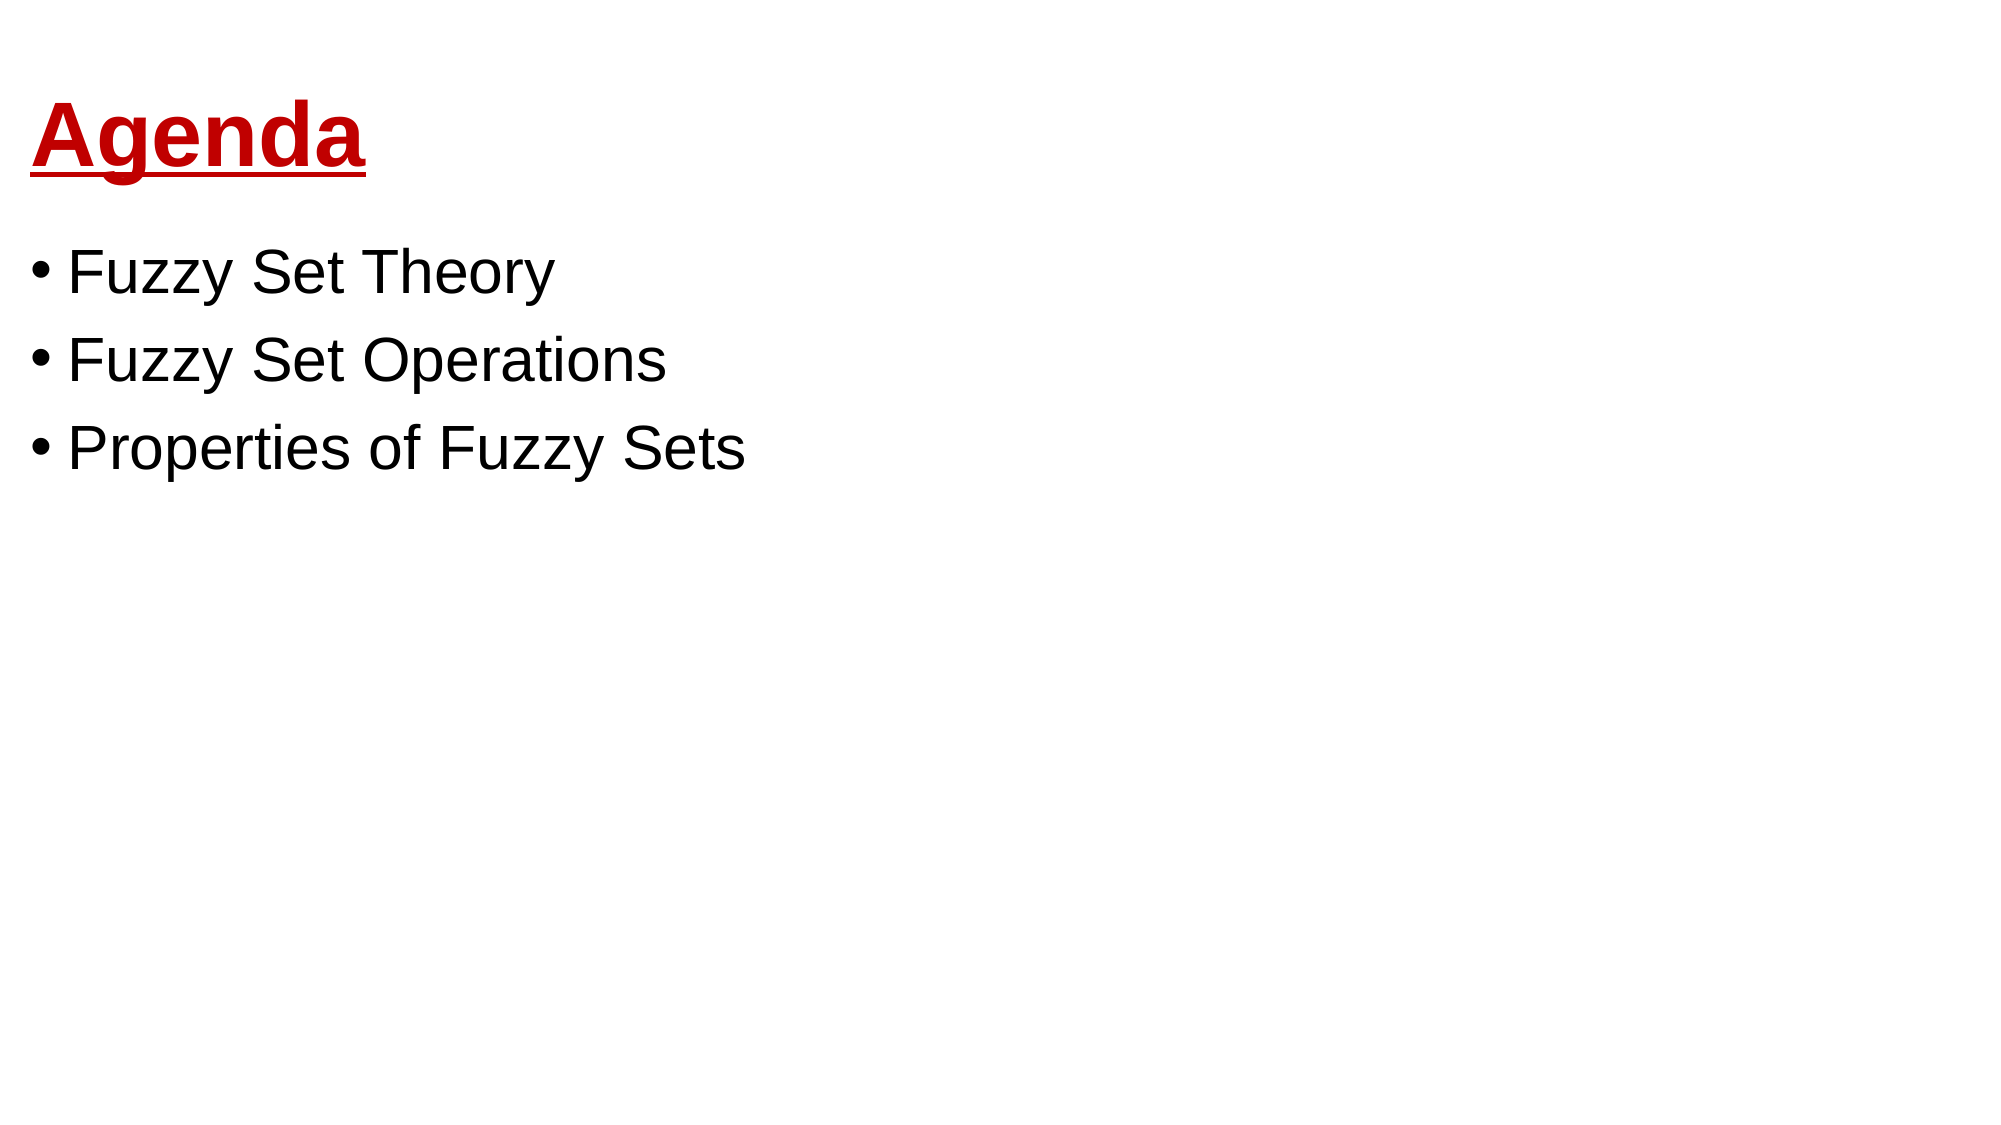

# Agenda
Fuzzy Set Theory
Fuzzy Set Operations
Properties of Fuzzy Sets